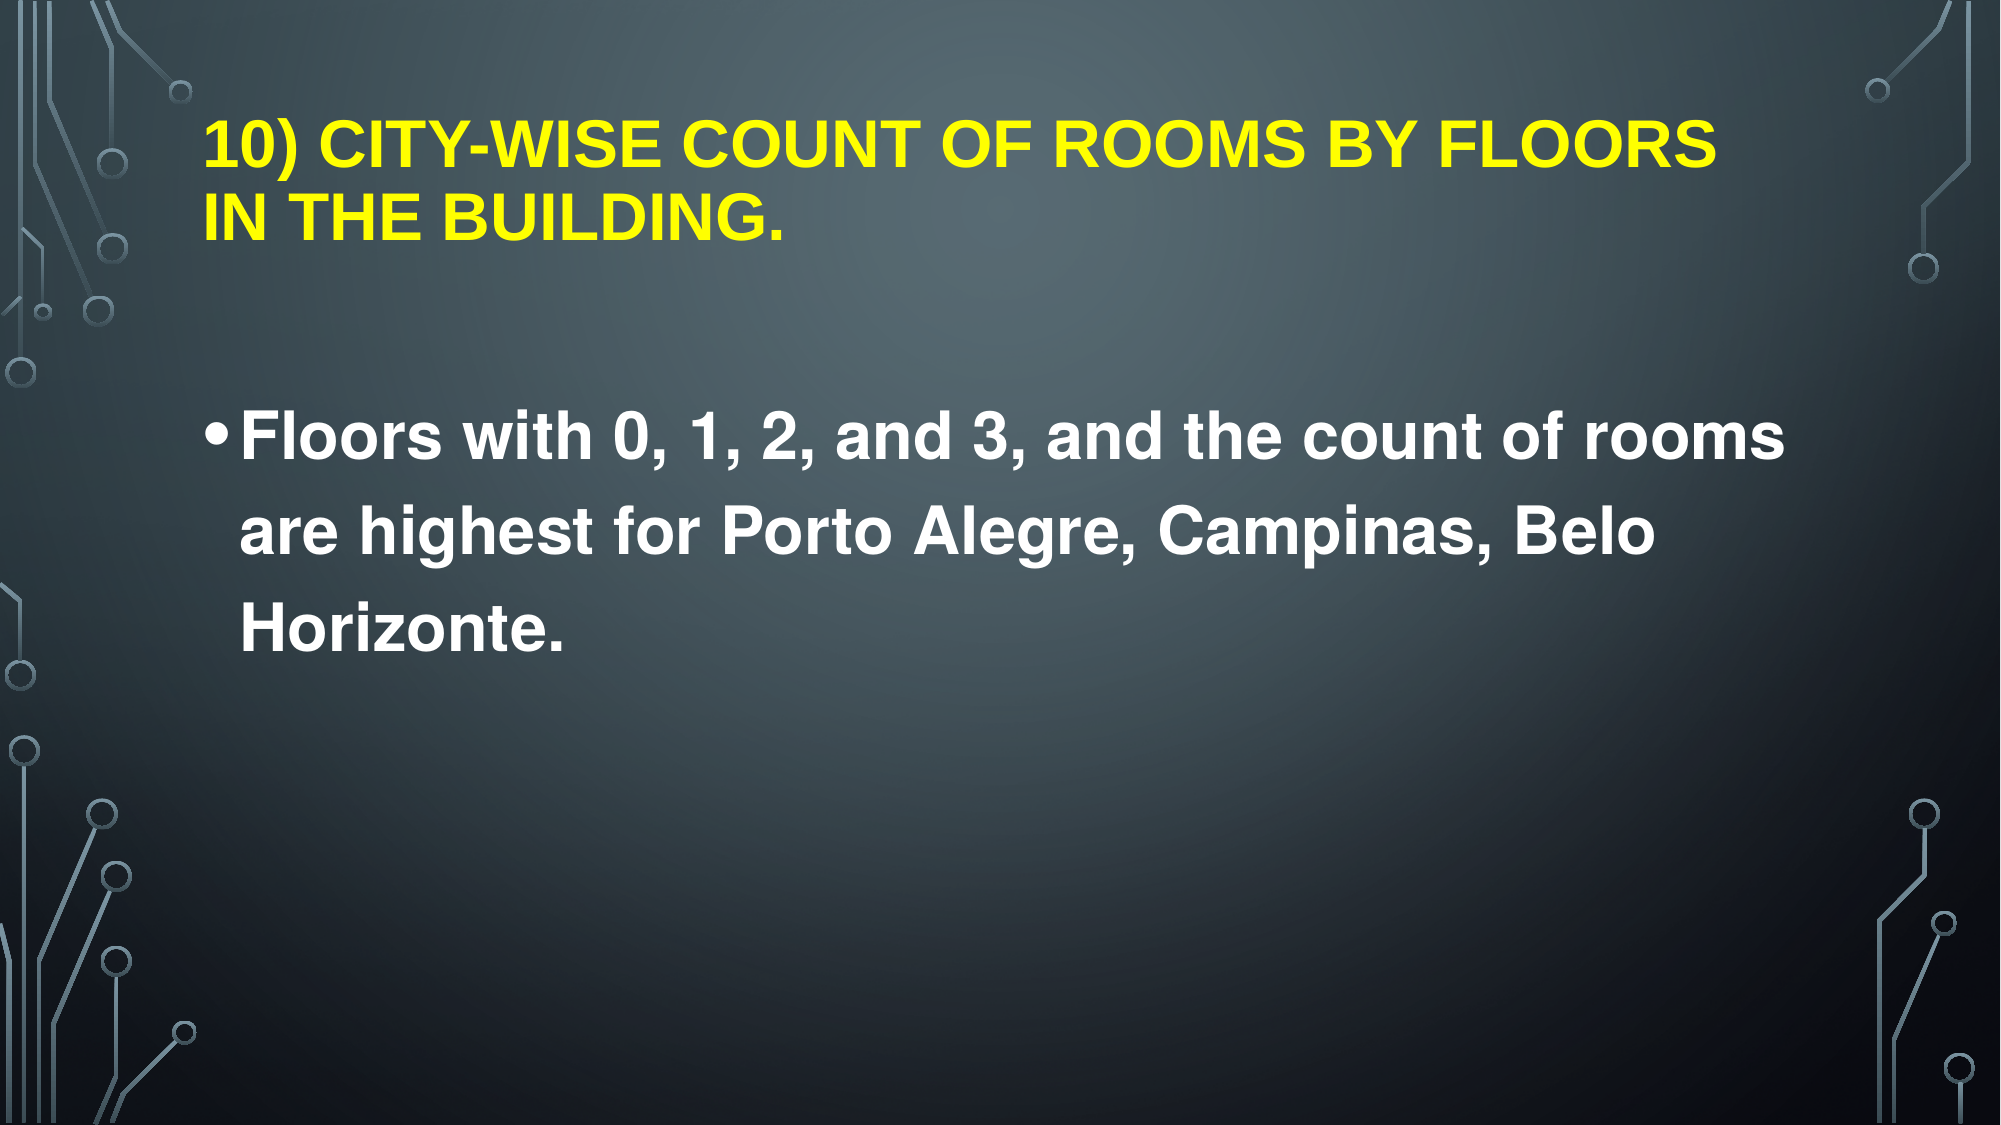

# 10) City-wise count of rooms by floors in the building.
Floors with 0, 1, 2, and 3, and the count of rooms are highest for Porto Alegre, Campinas, Belo Horizonte.